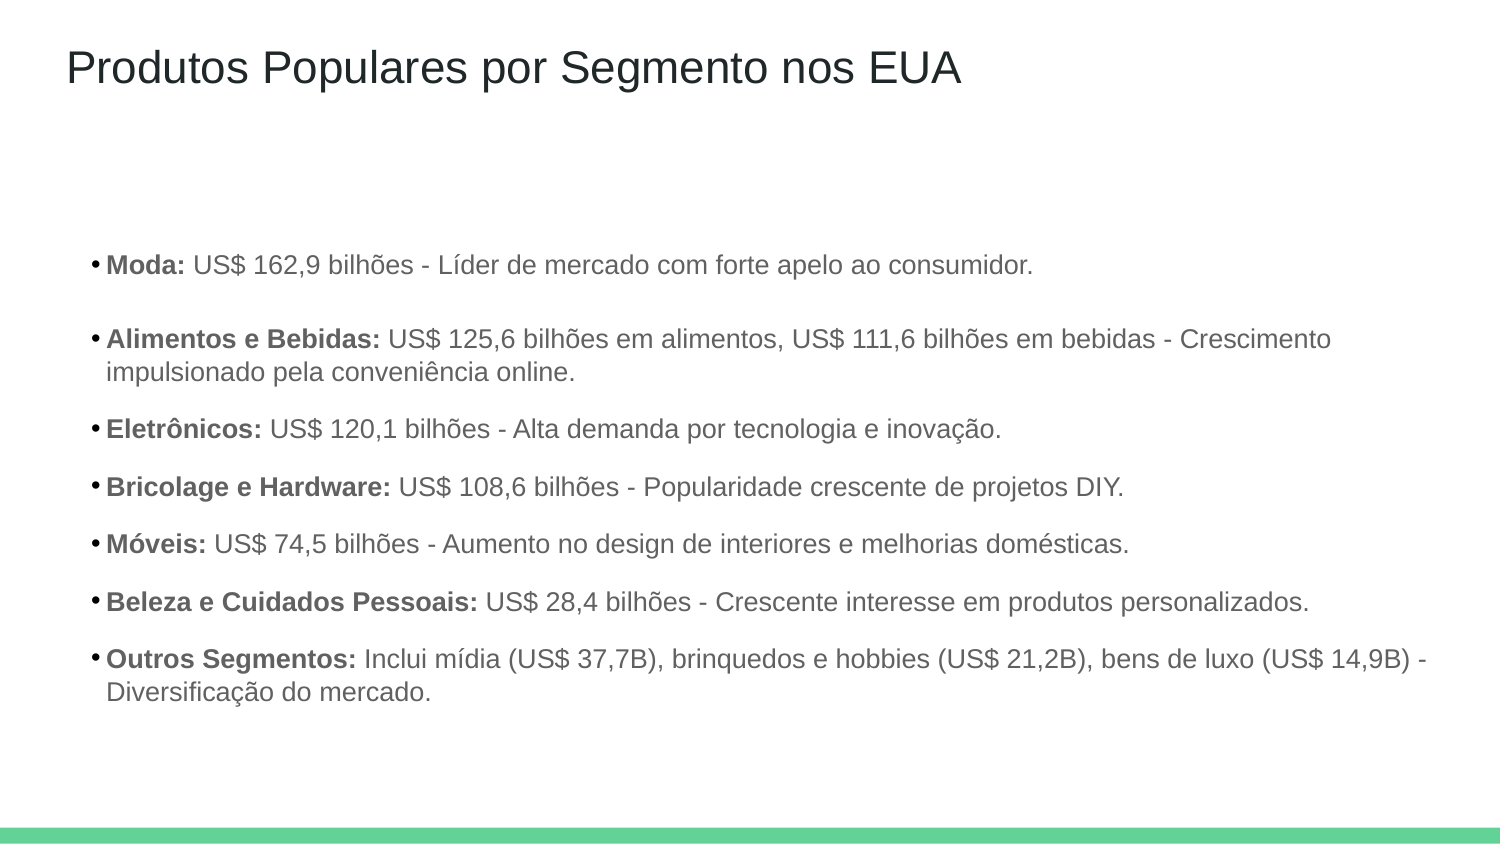

# Produtos Populares por Segmento nos EUA

Moda: US$ 162,9 bilhões - Líder de mercado com forte apelo ao consumidor.
Alimentos e Bebidas: US$ 125,6 bilhões em alimentos, US$ 111,6 bilhões em bebidas - Crescimento impulsionado pela conveniência online.
Eletrônicos: US$ 120,1 bilhões - Alta demanda por tecnologia e inovação.
Bricolage e Hardware: US$ 108,6 bilhões - Popularidade crescente de projetos DIY.
Móveis: US$ 74,5 bilhões - Aumento no design de interiores e melhorias domésticas.
Beleza e Cuidados Pessoais: US$ 28,4 bilhões - Crescente interesse em produtos personalizados.
Outros Segmentos: Inclui mídia (US$ 37,7B), brinquedos e hobbies (US$ 21,2B), bens de luxo (US$ 14,9B) - Diversificação do mercado.